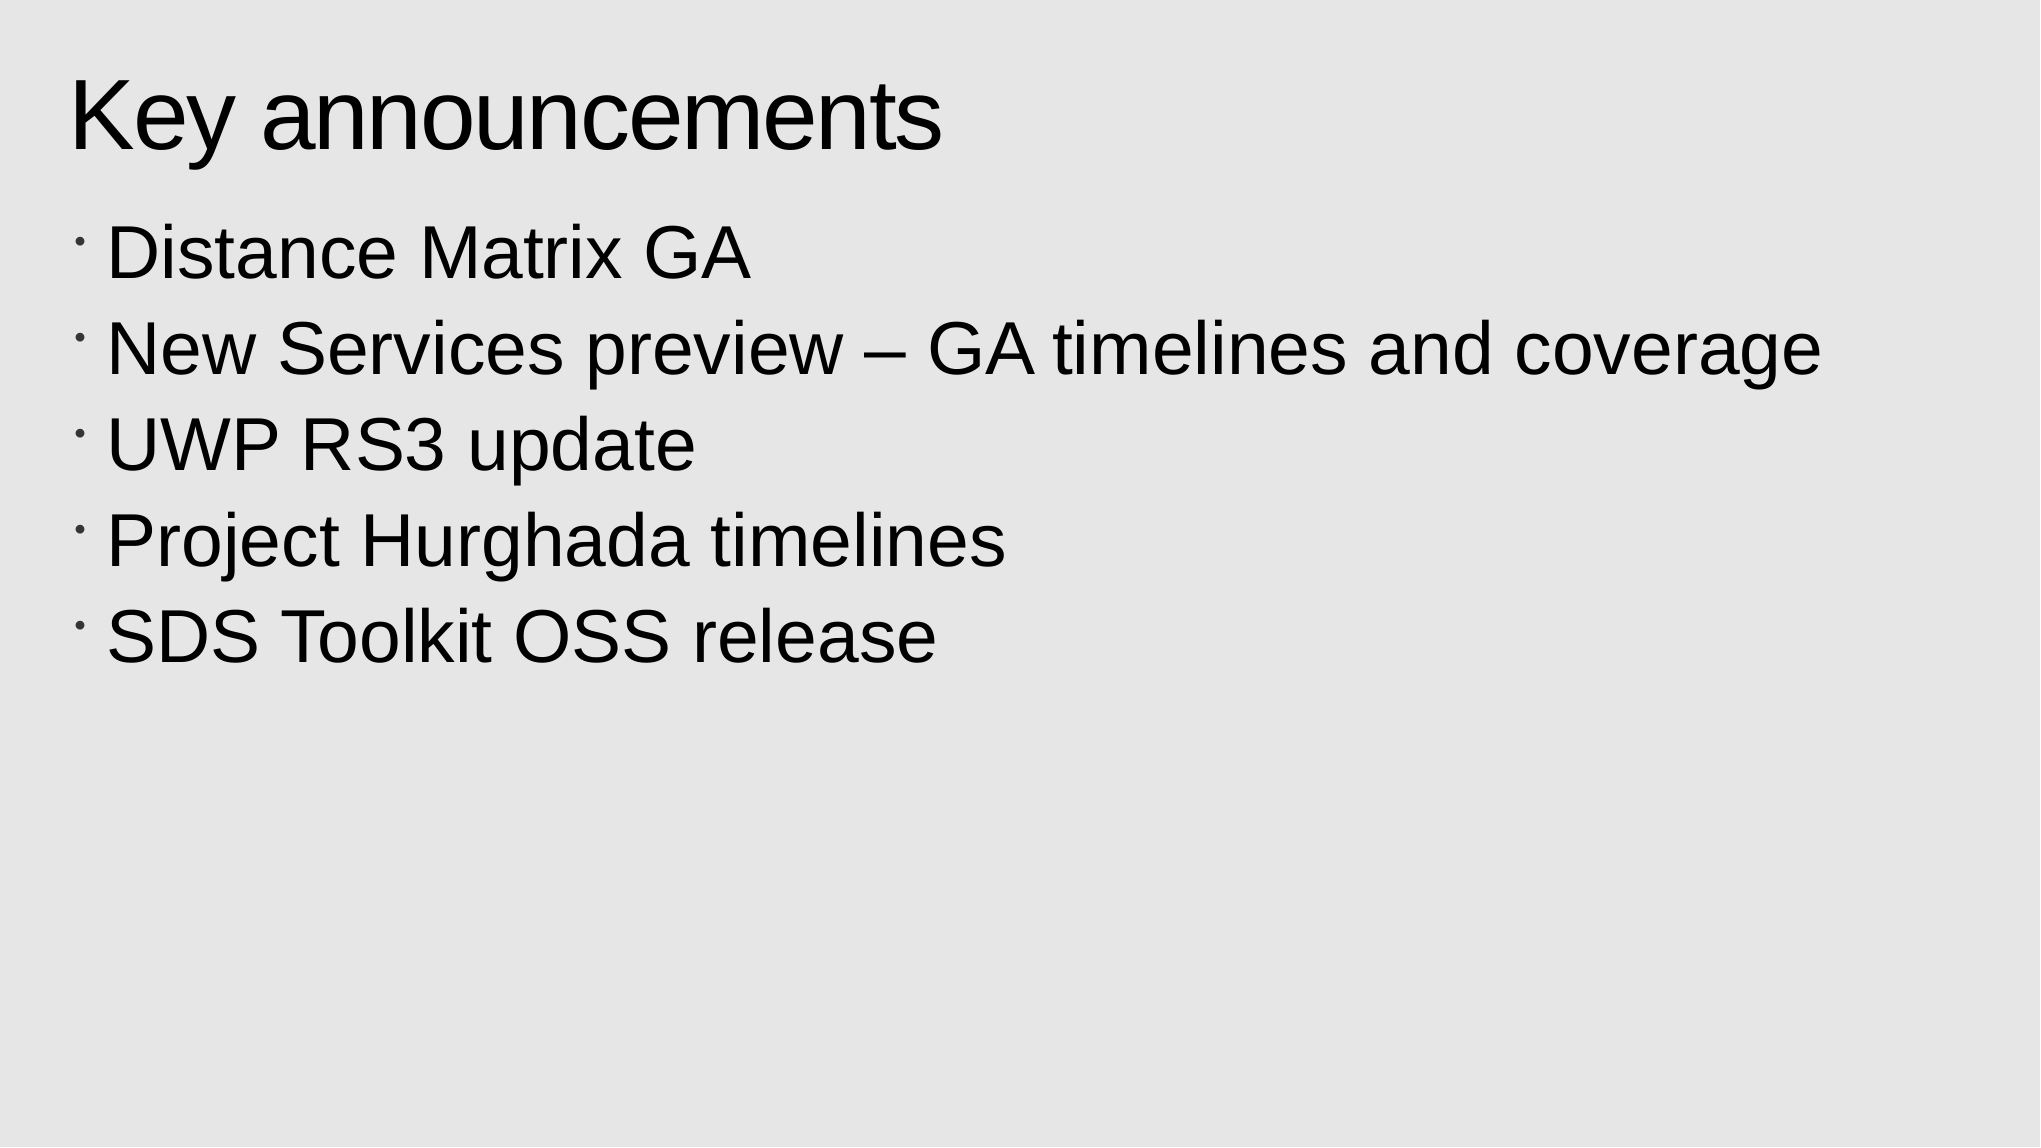

# Key announcements
Distance Matrix GA
New Services preview – GA timelines and coverage
UWP RS3 update
Project Hurghada timelines
SDS Toolkit OSS release